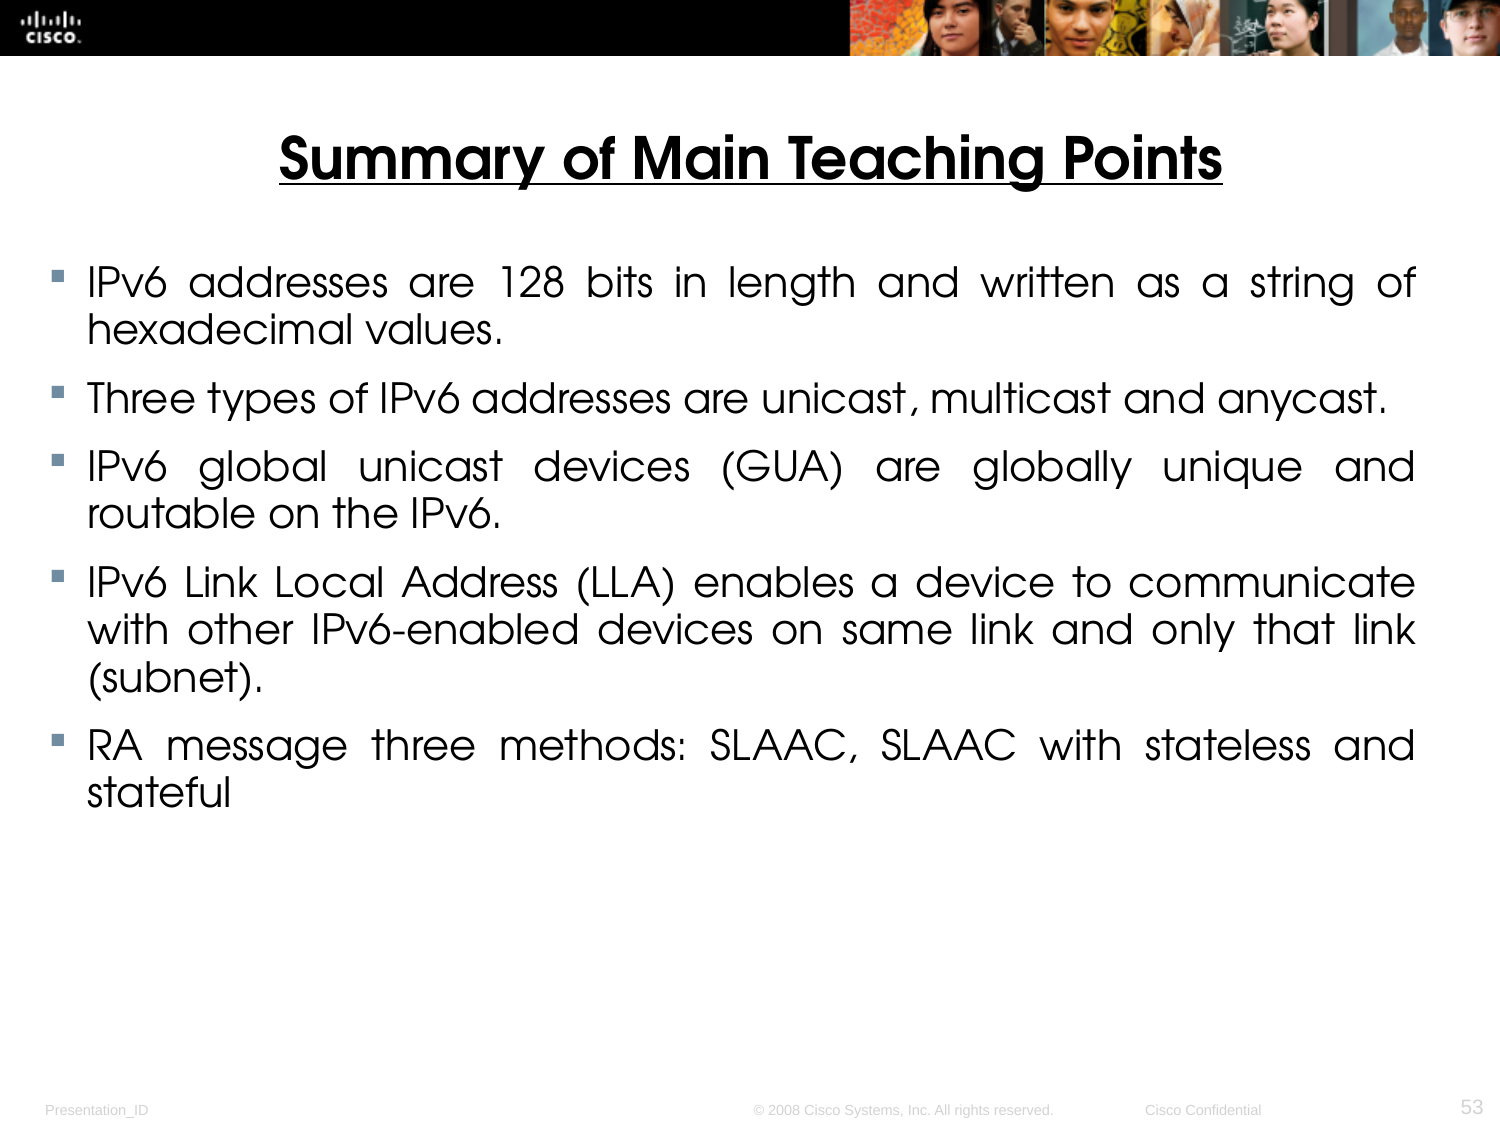

Summary of Main Teaching Points
IPv6 addresses are 128 bits in length and written as a string of hexadecimal values.
Three types of IPv6 addresses are unicast, multicast and anycast.
IPv6 global unicast devices (GUA) are globally unique and routable on the IPv6.
IPv6 Link Local Address (LLA) enables a device to communicate with other IPv6-enabled devices on same link and only that link (subnet).
RA message three methods: SLAAC, SLAAC with stateless and stateful